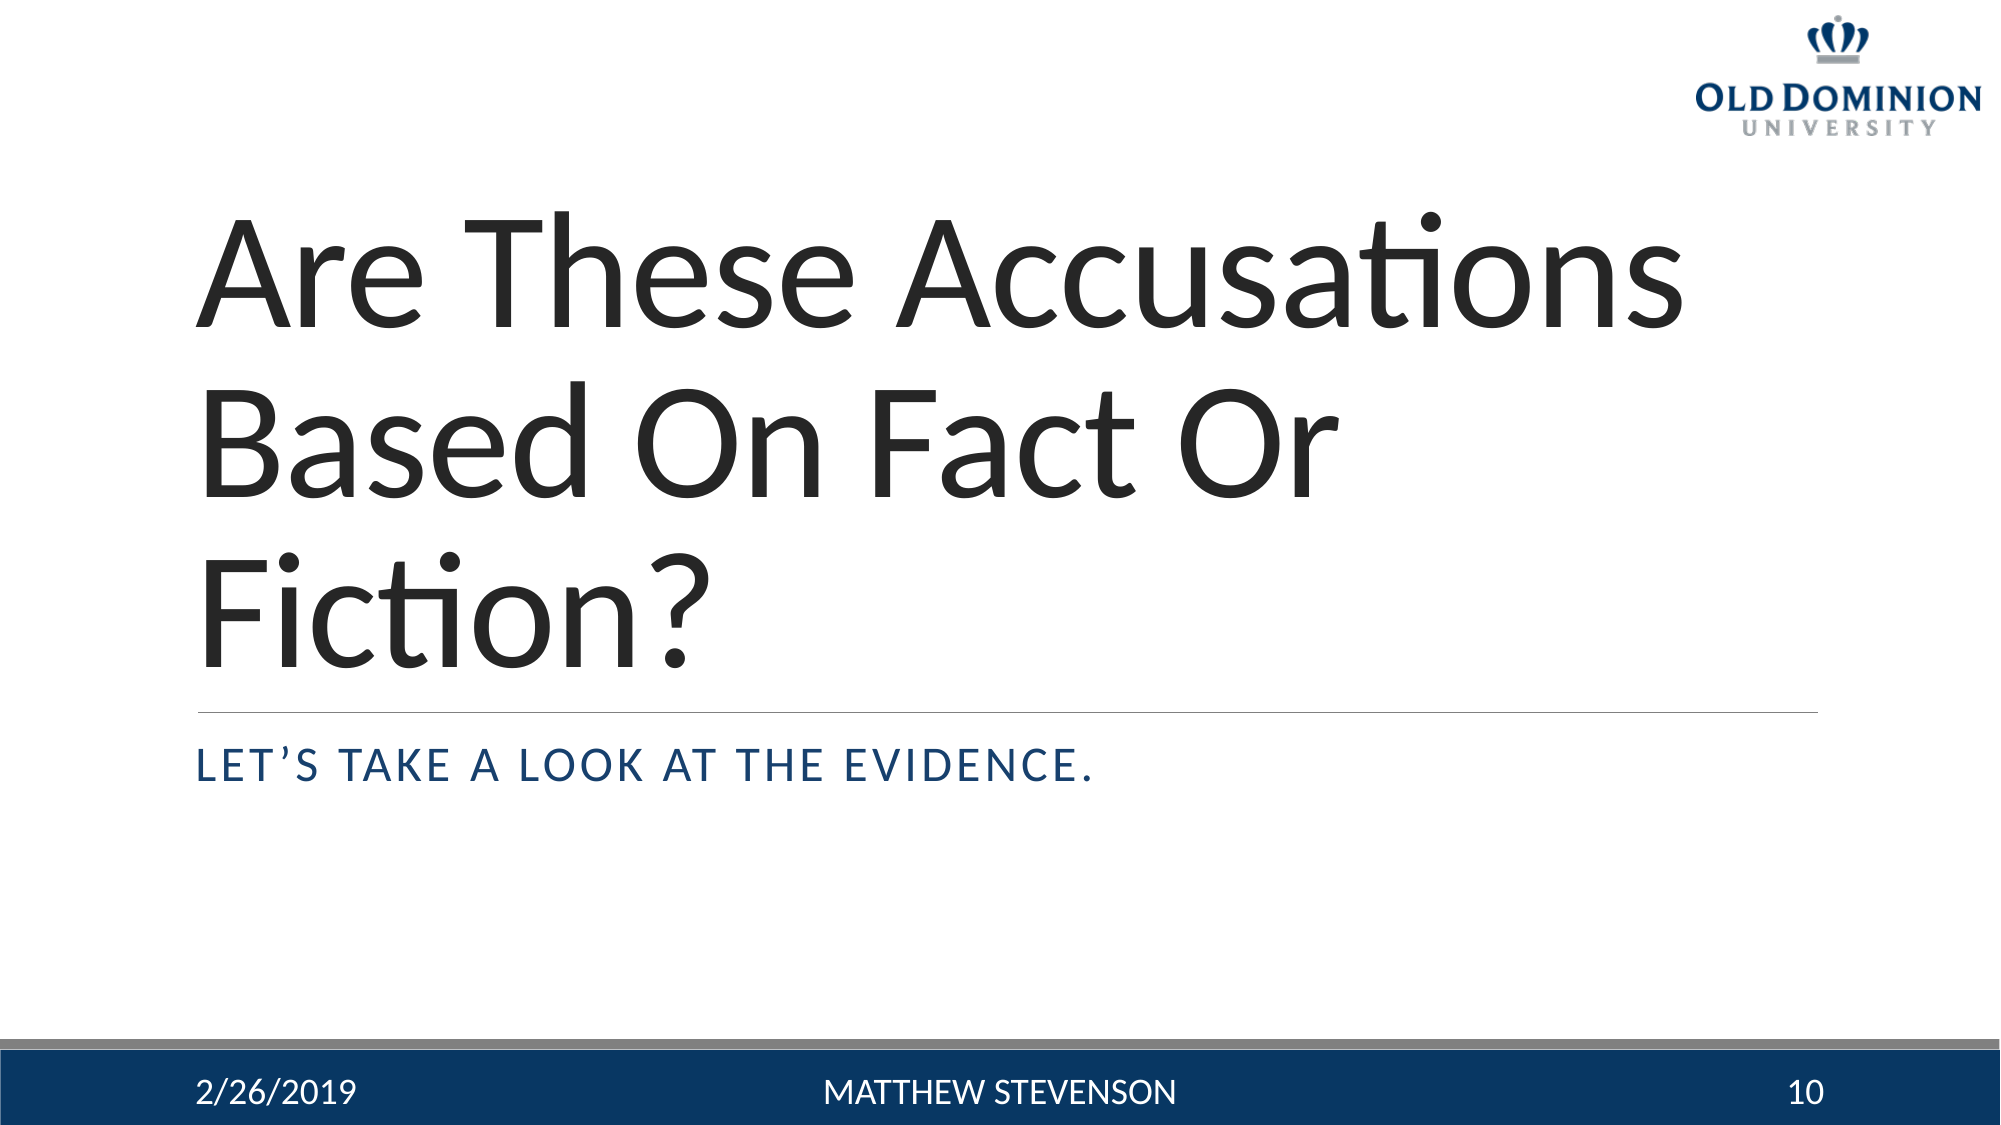

# Are These Accusations Based On Fact Or Fiction?
Let’s Take A look at the evidence.
2/26/2019
Matthew Stevenson
10